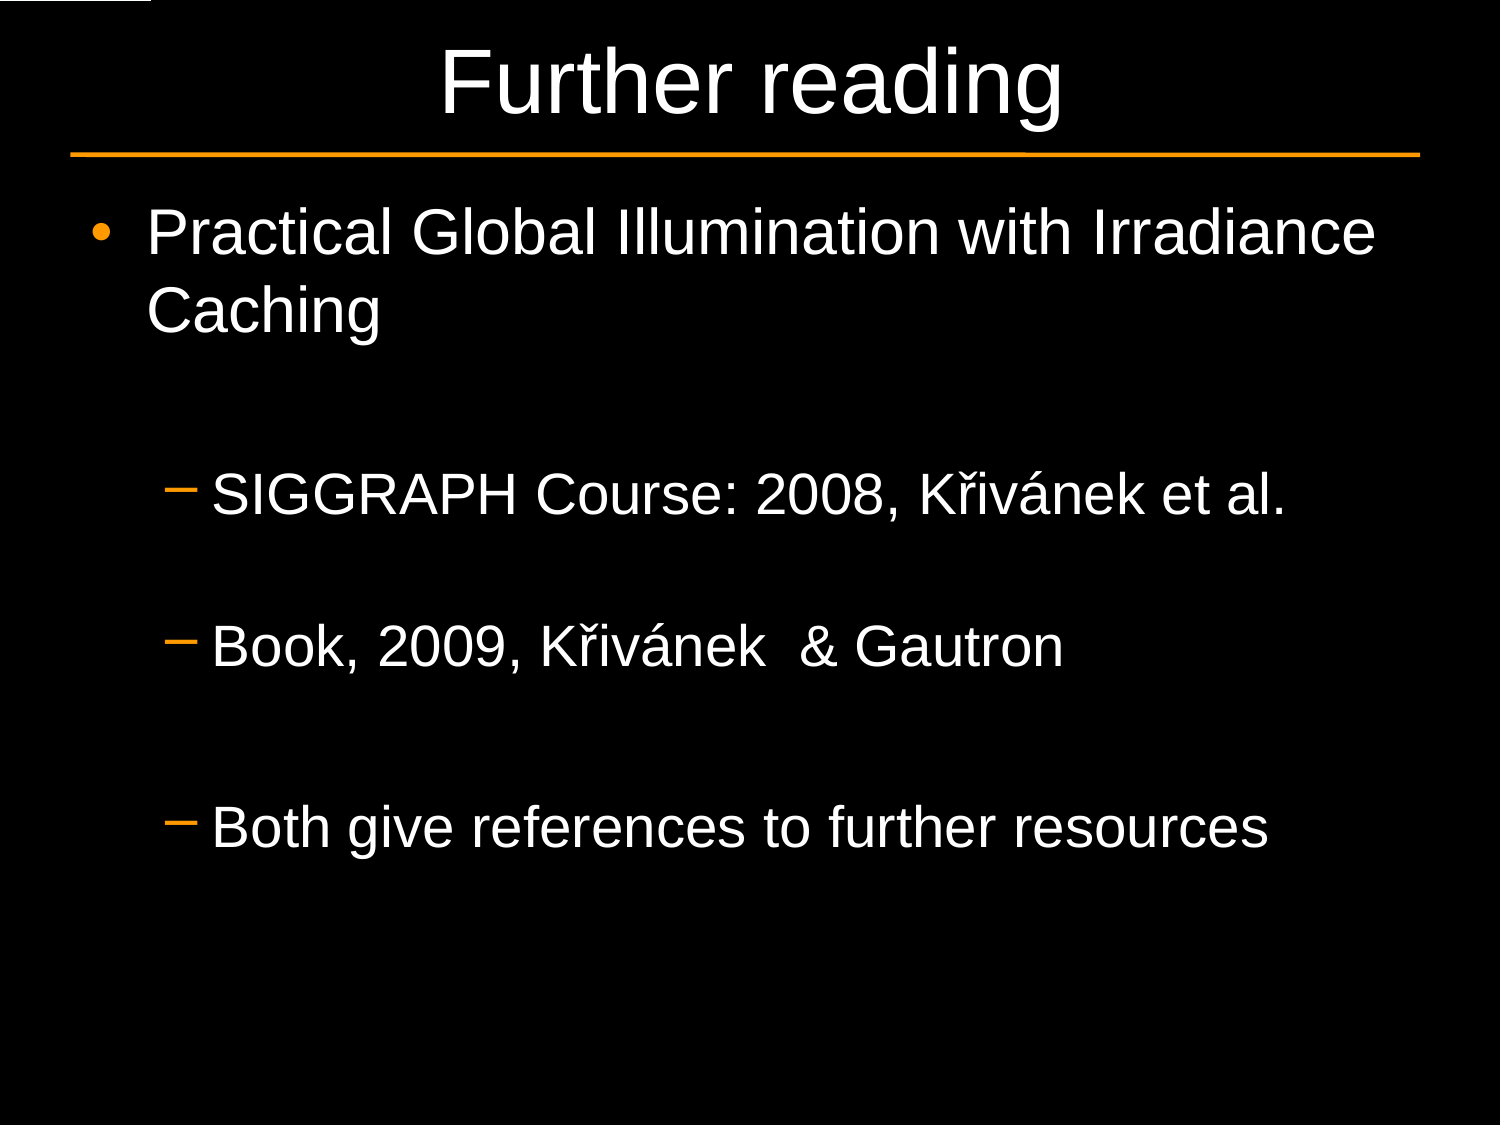

# Further reading
Practical Global Illumination with Irradiance Caching

SIGGRAPH Course: 2008, Křivánek et al.
Book, 2009, Křivánek  & Gautron

Both give references to further resources